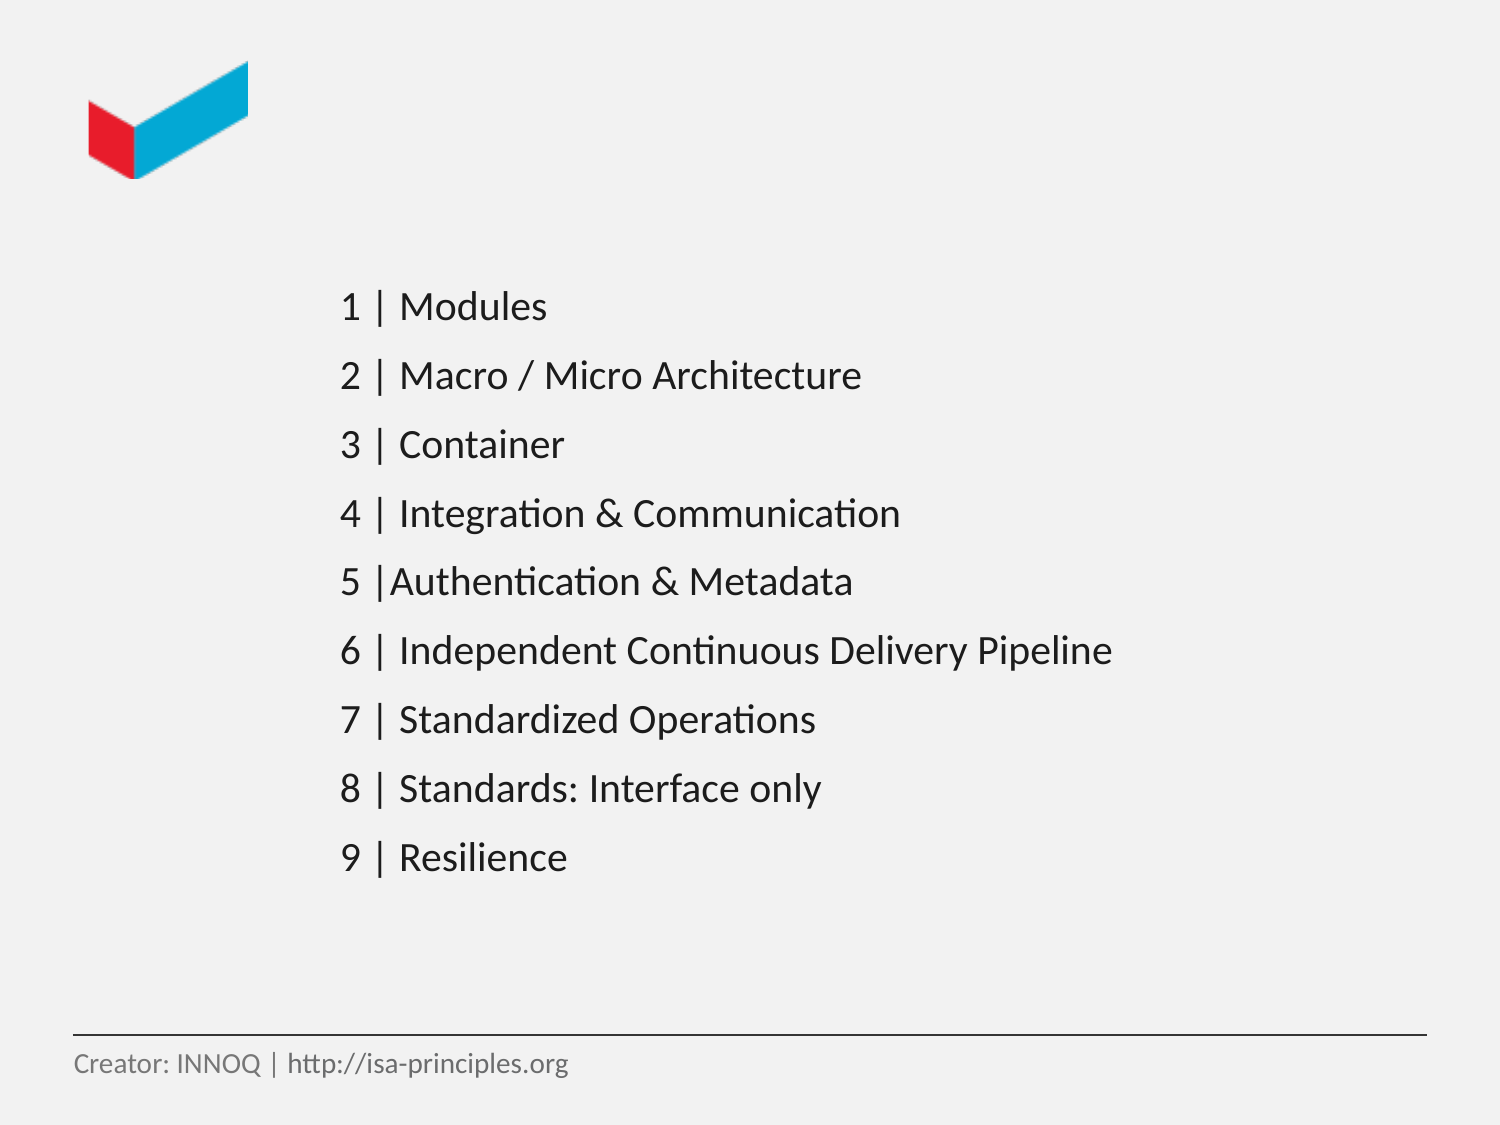

1 | Modules
2 | Macro / Micro Architecture
3 | Container
4 | Integration & Communication
5 |Authentication & Metadata
6 | Independent Continuous Delivery Pipeline
7 | Standardized Operations

8 | Standards: Interface only

9 | Resilience
Creator: INNOQ | http://isa-principles.org